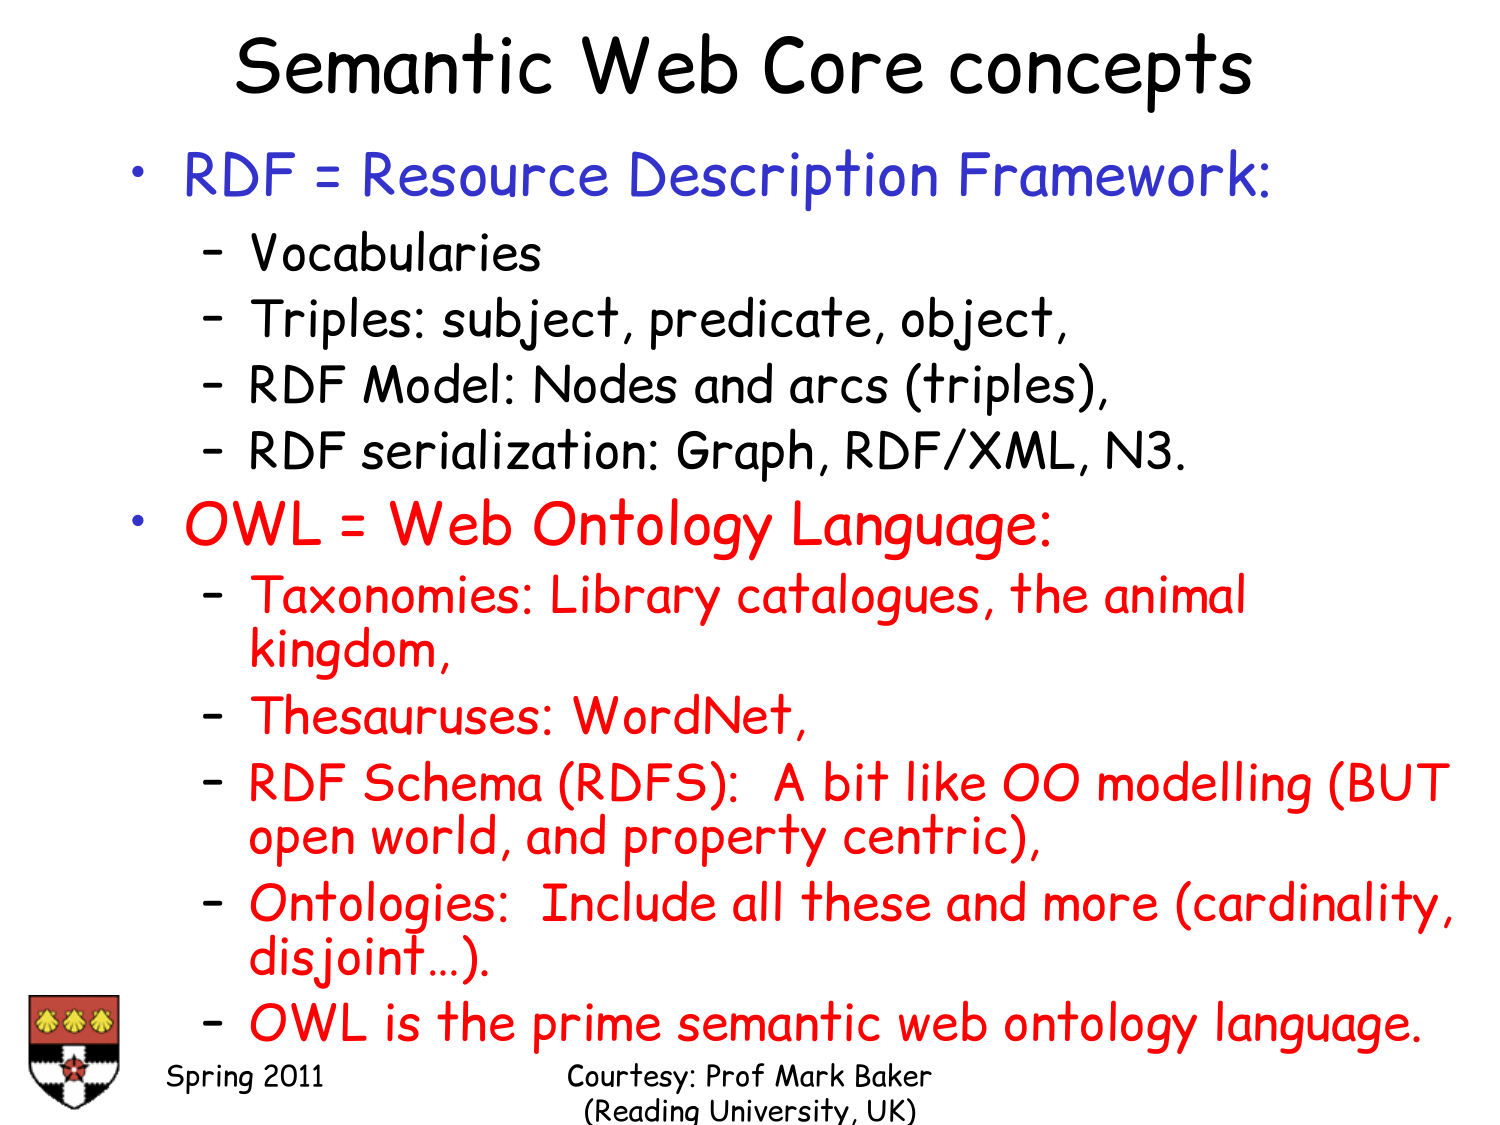

Semantic Web Core concepts
RDF = Resource Description Framework:
Vocabularies
Triples: subject, predicate, object,
RDF Model: Nodes and arcs (triples),
RDF serialization: Graph, RDF/XML, N3.
OWL = Web Ontology Language:
Taxonomies: Library catalogues, the animal kingdom,
Thesauruses: WordNet,
RDF Schema (RDFS):  A bit like OO modelling (BUT open world, and property centric),
Ontologies:  Include all these and more (cardinality, disjoint…).
OWL is the prime semantic web ontology language.
Spring 2011
Courtesy: Prof Mark Baker (Reading University, UK)